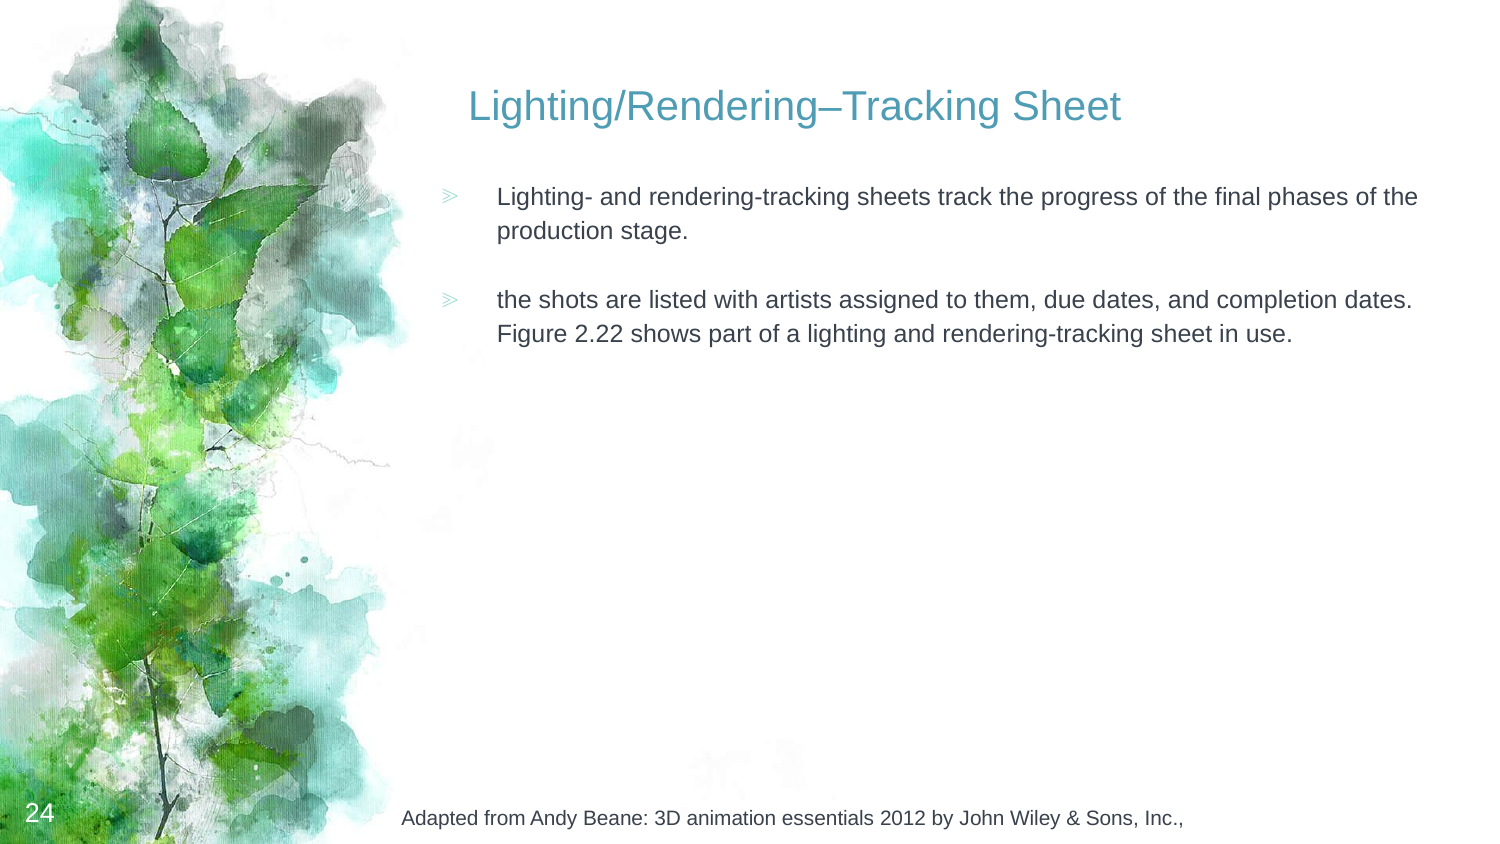

# Lighting/Rendering–Tracking Sheet
Lighting- and rendering-tracking sheets track the progress of the final phases of the production stage.

the shots are listed with artists assigned to them, due dates, and completion dates. Figure 2.22 shows part of a lighting and rendering-tracking sheet in use.
24
Adapted from Andy Beane: 3D animation essentials 2012 by John Wiley & Sons, Inc.,